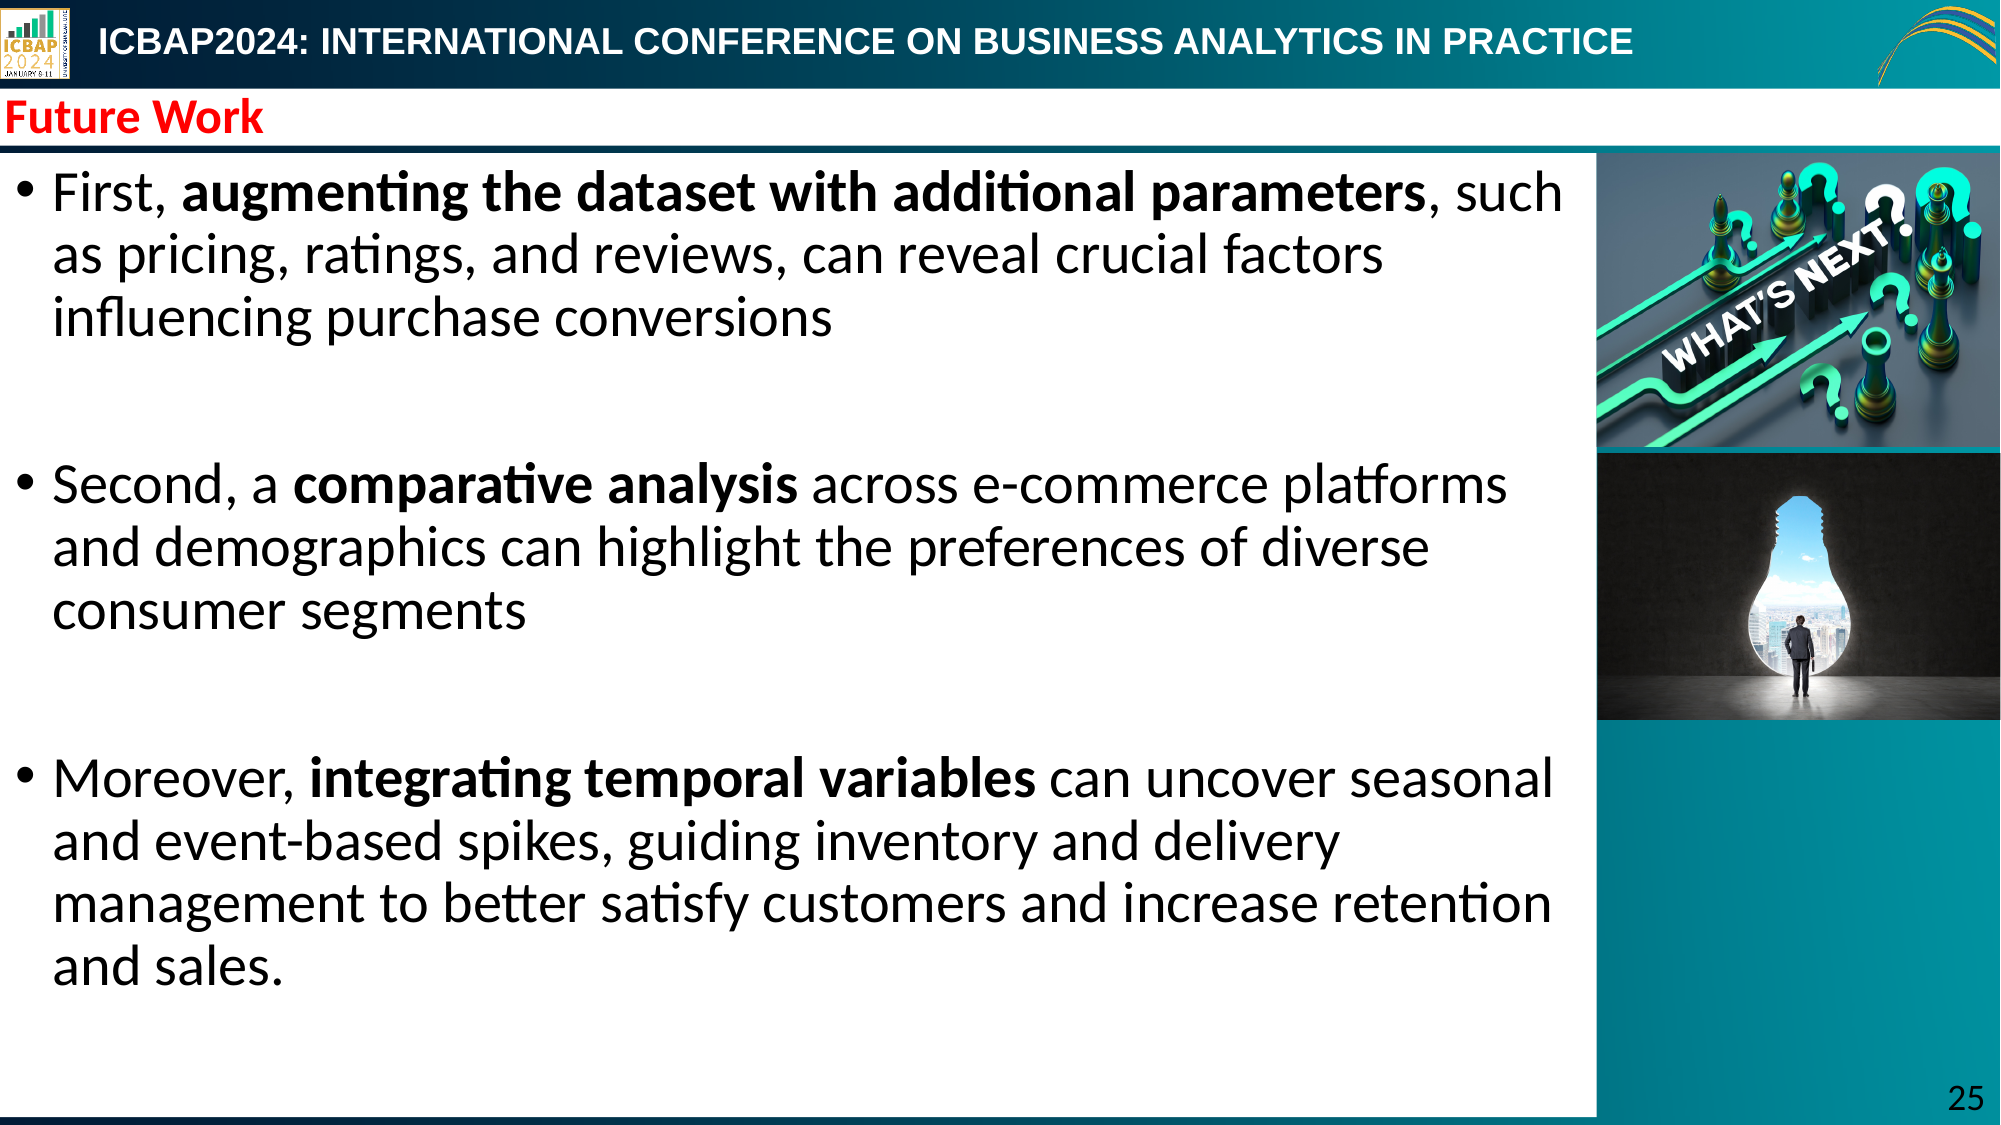

# Future Work
First, augmenting the dataset with additional parameters, such as pricing, ratings, and reviews, can reveal crucial factors influencing purchase conversions

Second, a comparative analysis across e-commerce platforms and demographics can highlight the preferences of diverse consumer segments

Moreover, integrating temporal variables can uncover seasonal and event-based spikes, guiding inventory and delivery management to better satisfy customers and increase retention and sales.

25